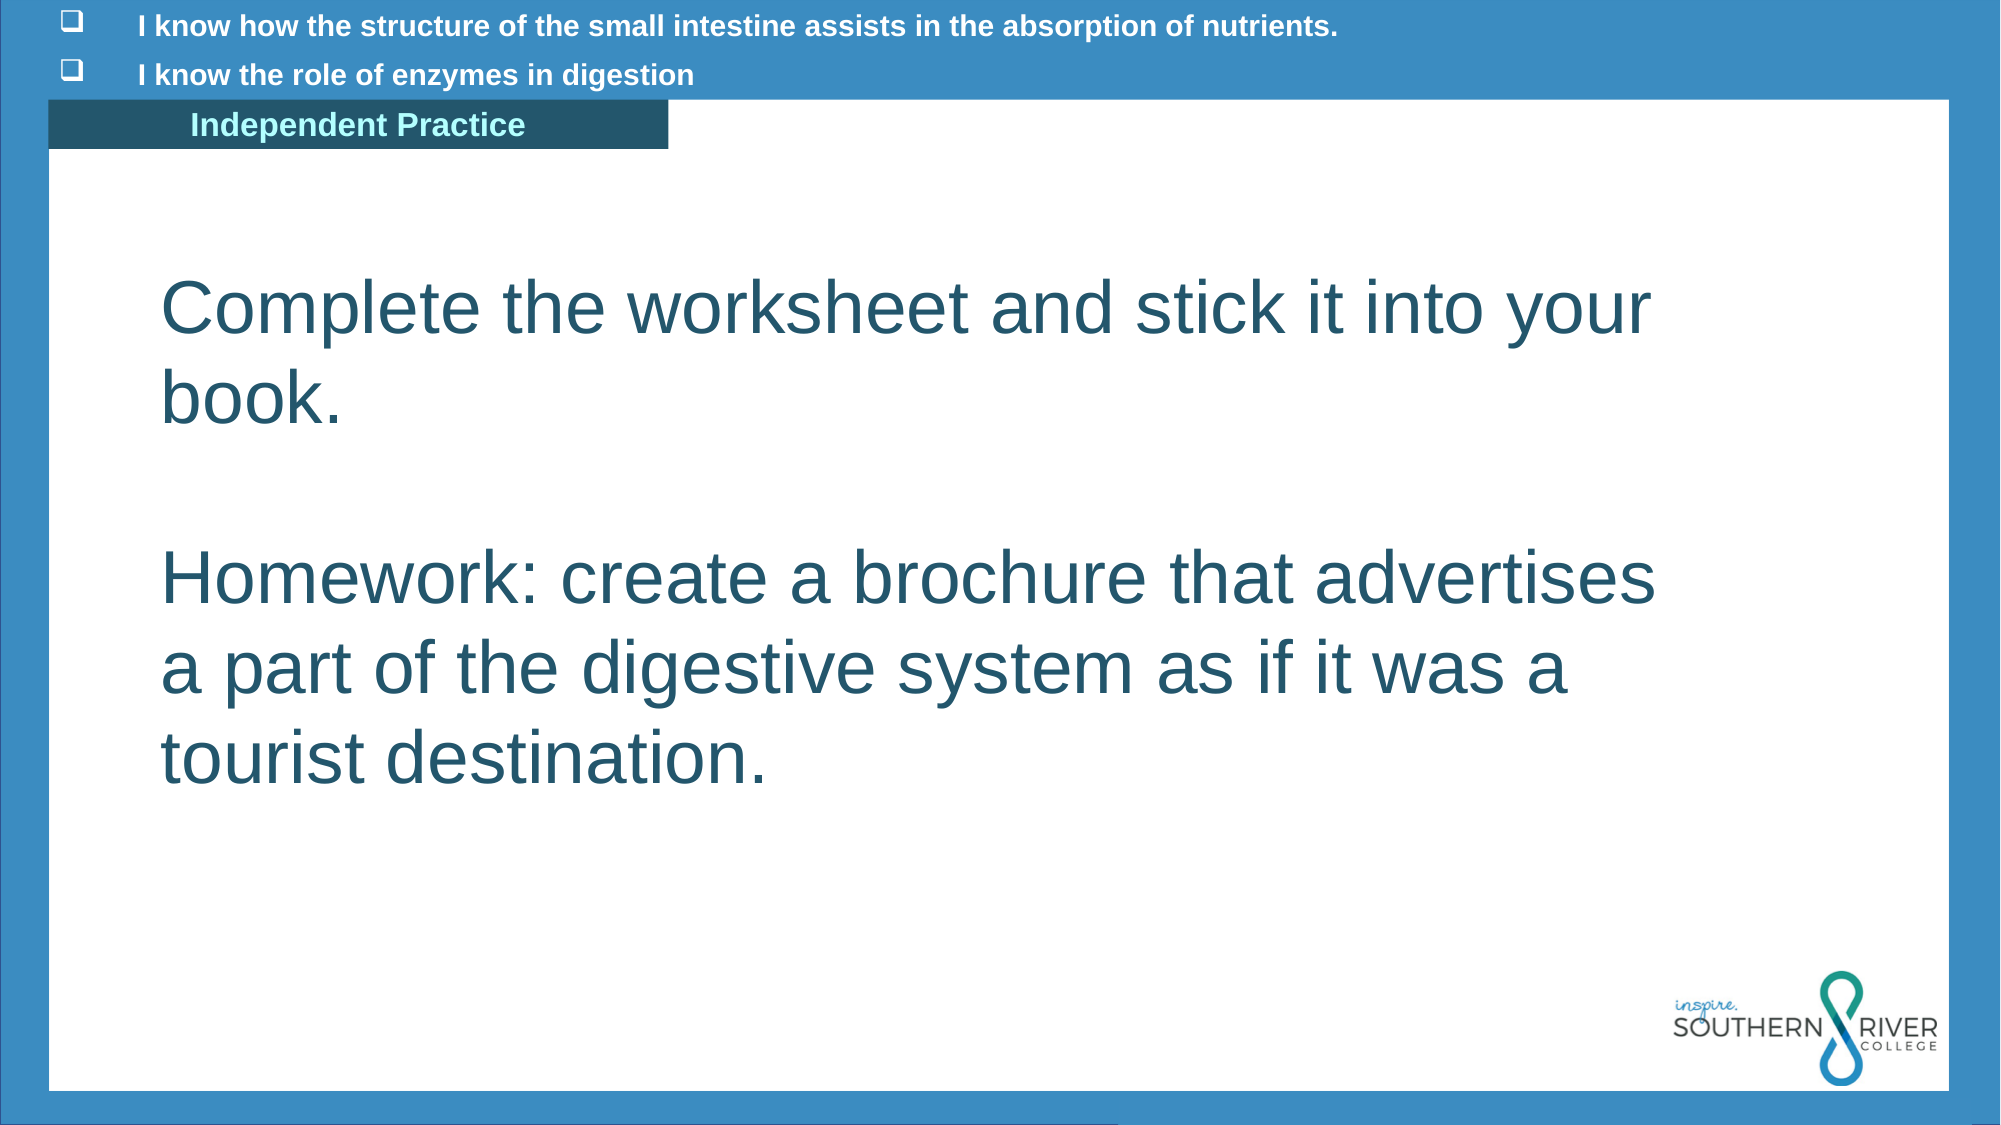

I know how the structure of the small intestine assists in the absorption of nutrients.
 I know the role of enzymes in digestion

Complete the worksheet and stick it into your book.

Homework: create a brochure that advertises a part of the digestive system as if it was a tourist destination.